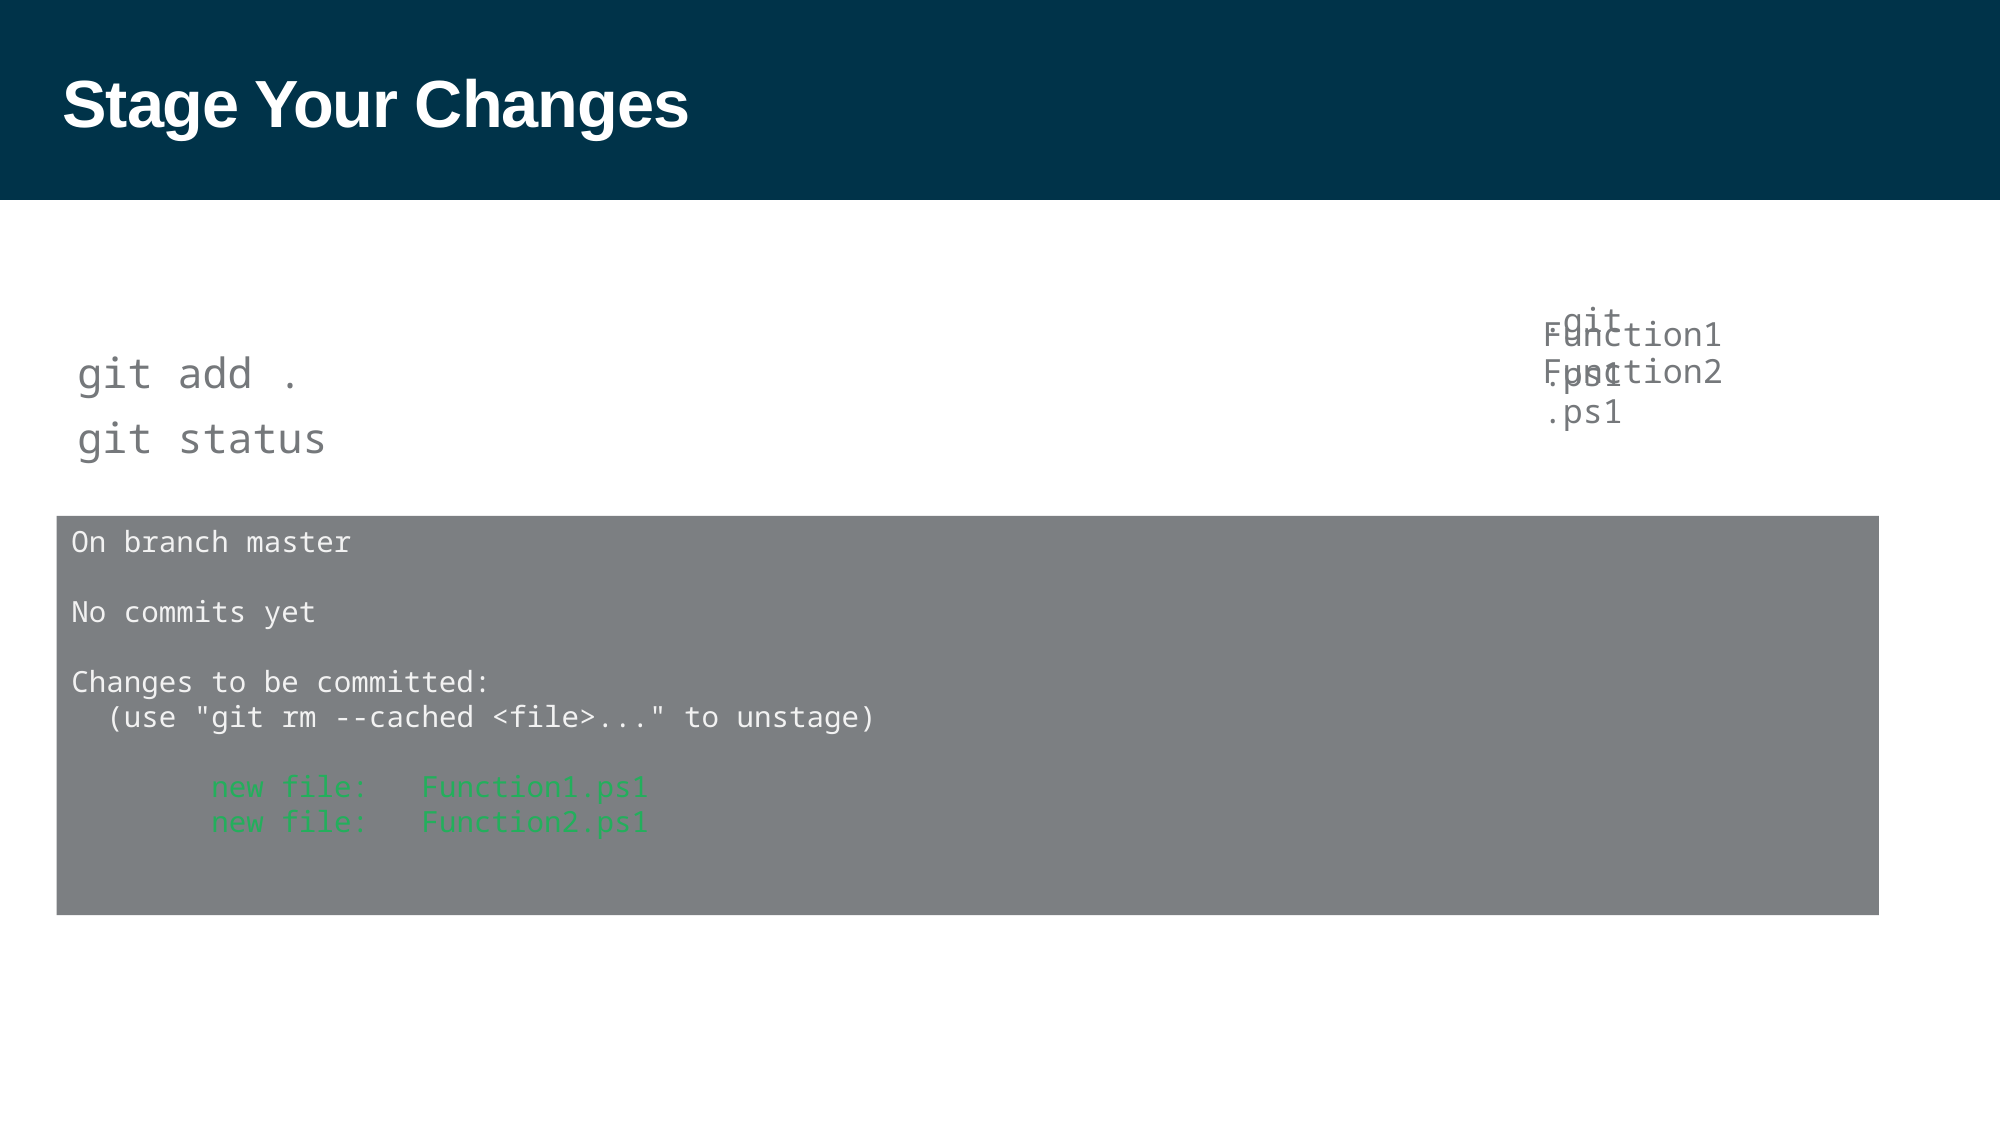

# Stage Your Changes

.git
Function1.ps1
Function2.ps1
git add .
git status
On branch master

No commits yet

Changes to be committed:
  (use "git rm --cached <file>..." to unstage)

        new file:   Function1.ps1
        new file:   Function2.ps1